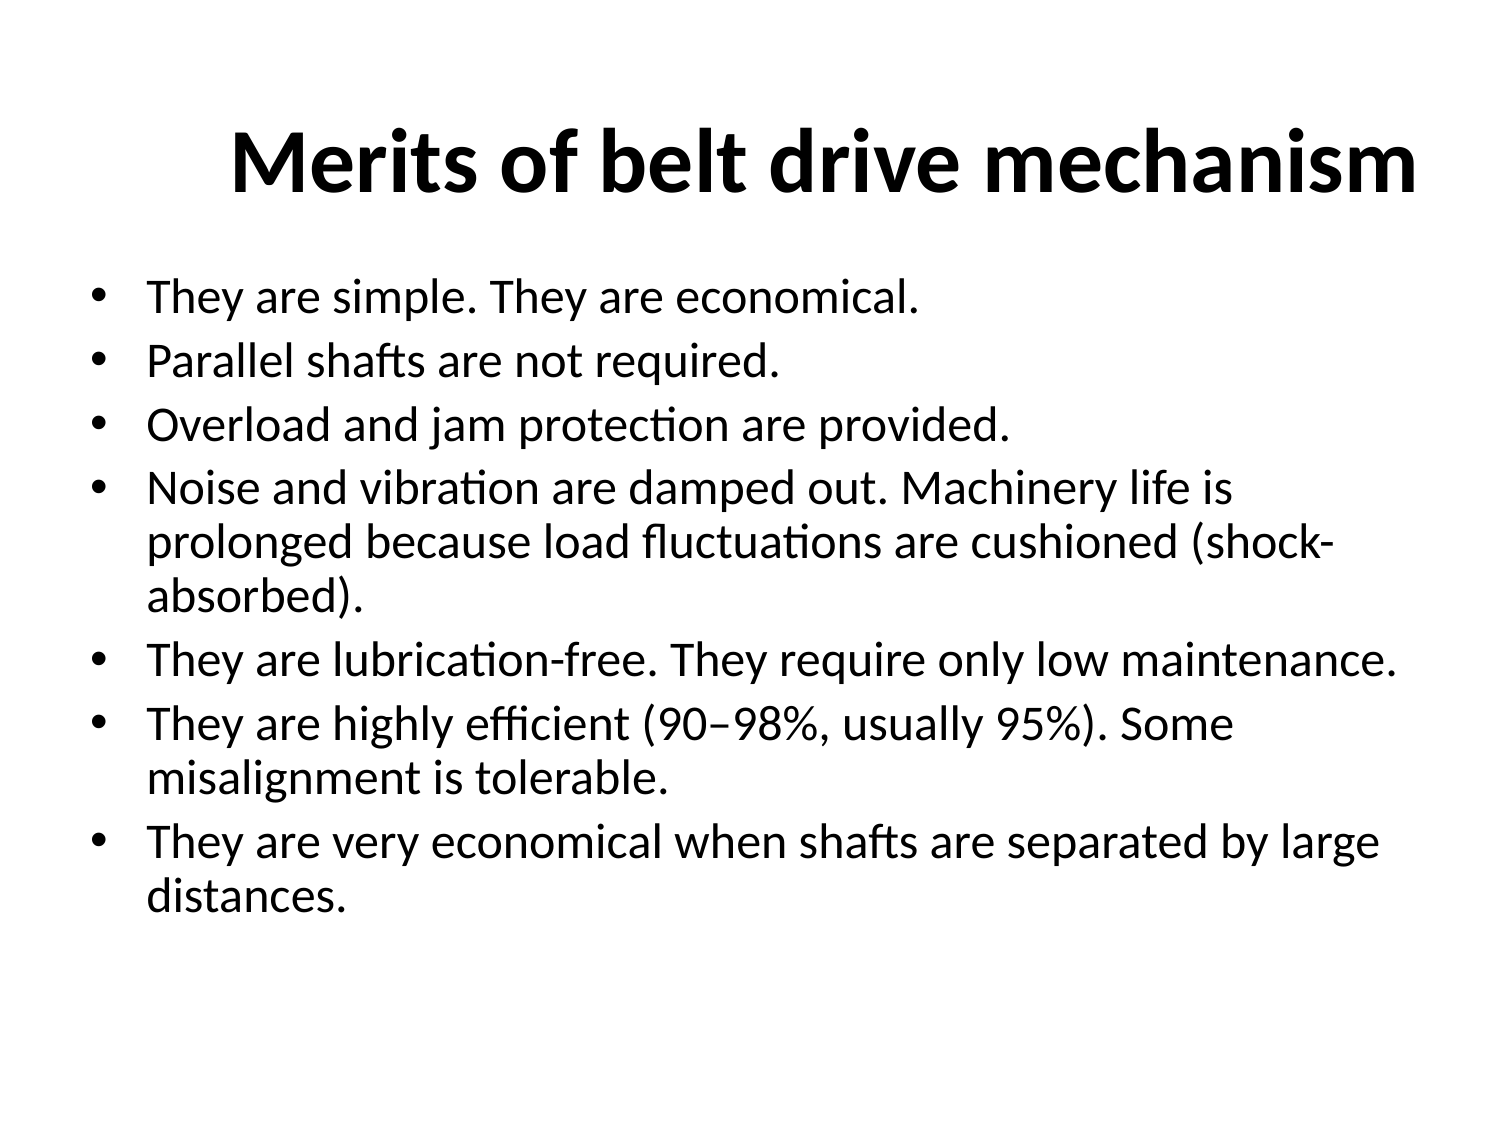

# Merits of belt drive mechanism
They are simple. They are economical.
Parallel shafts are not required.
Overload and jam protection are provided.
Noise and vibration are damped out. Machinery life is prolonged because load fluctuations are cushioned (shock-absorbed).
They are lubrication-free. They require only low maintenance.
They are highly efficient (90–98%, usually 95%). Some misalignment is tolerable.
They are very economical when shafts are separated by large distances.